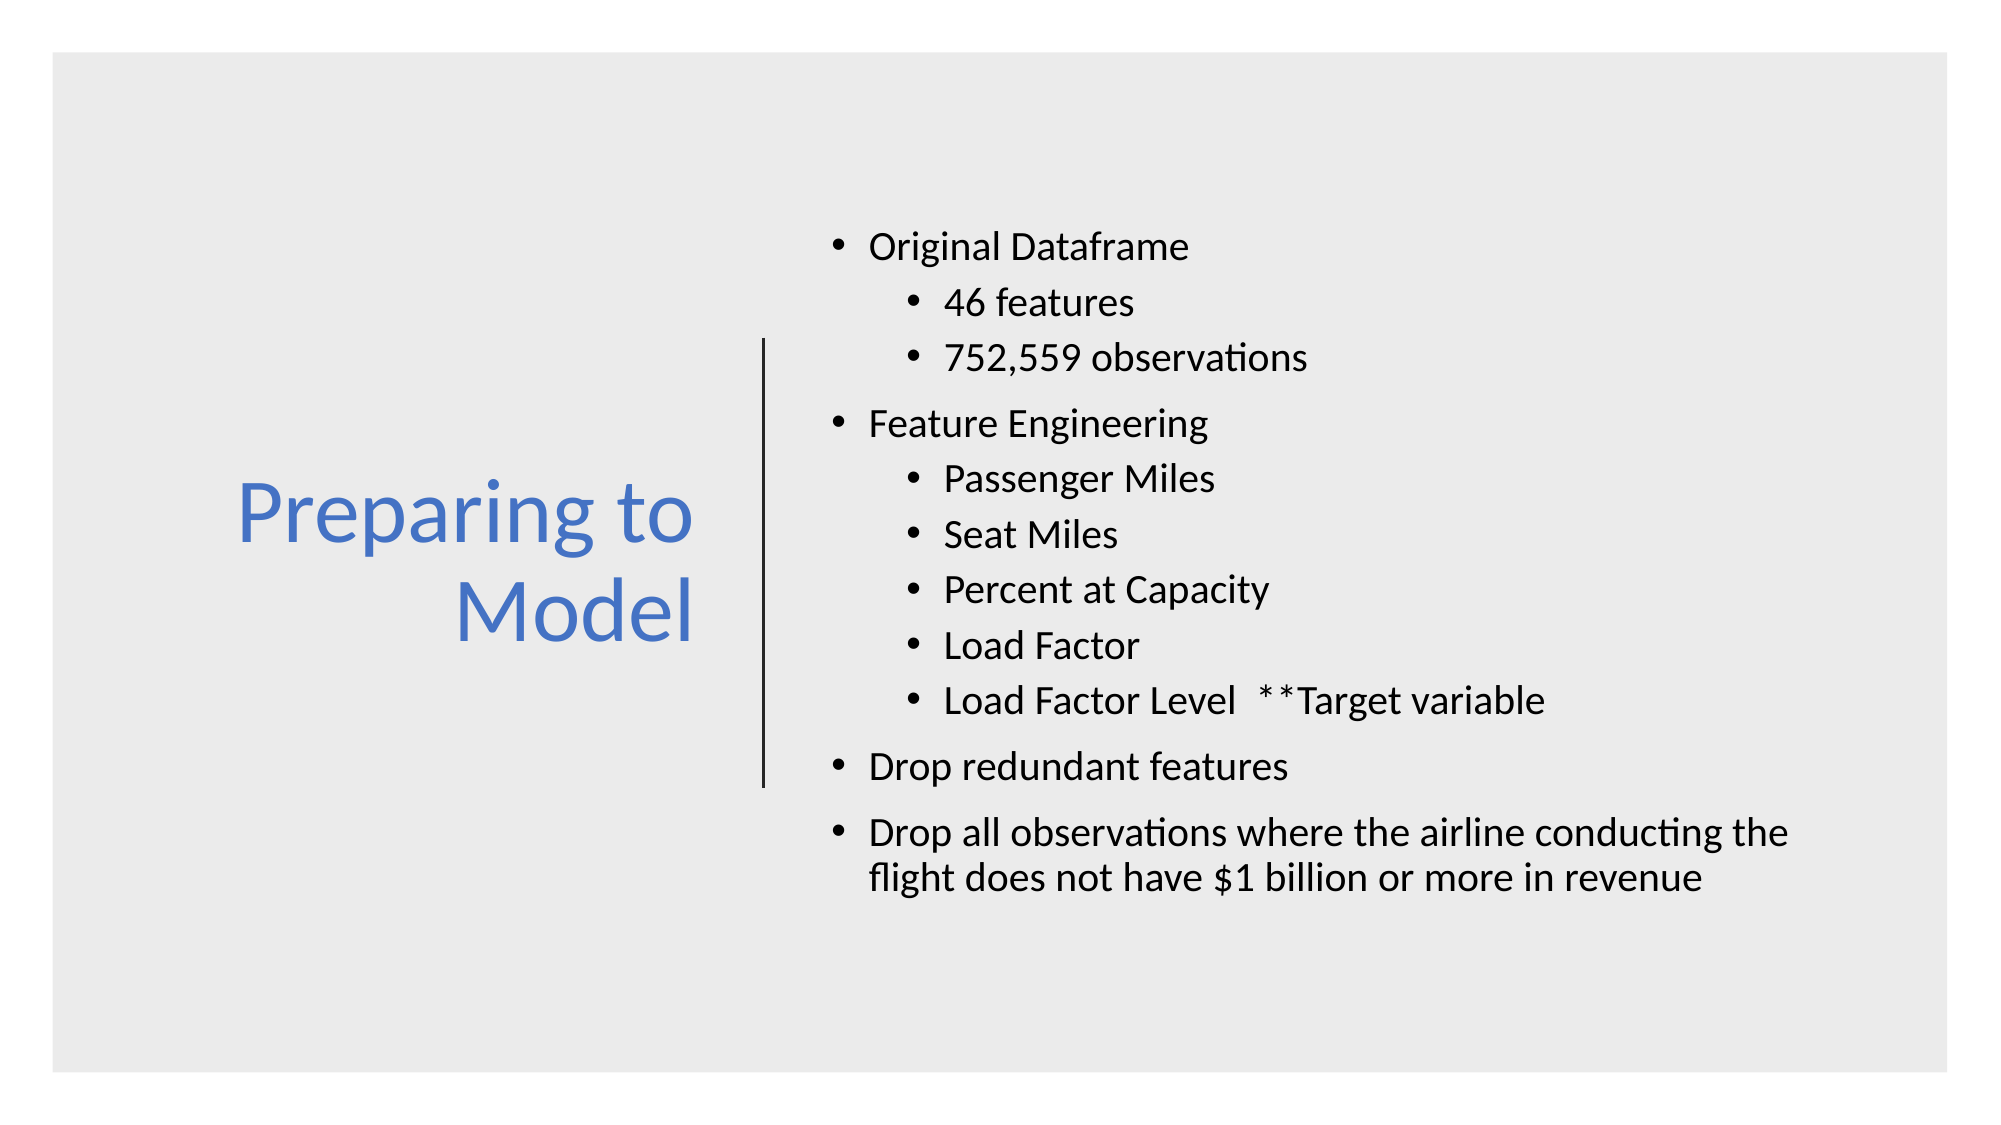

# Preparing to Model
Original Dataframe
46 features
752,559 observations
Feature Engineering
Passenger Miles
Seat Miles
Percent at Capacity
Load Factor
Load Factor Level  **Target variable
Drop redundant features
Drop all observations where the airline conducting the flight does not have $1 billion or more in revenue